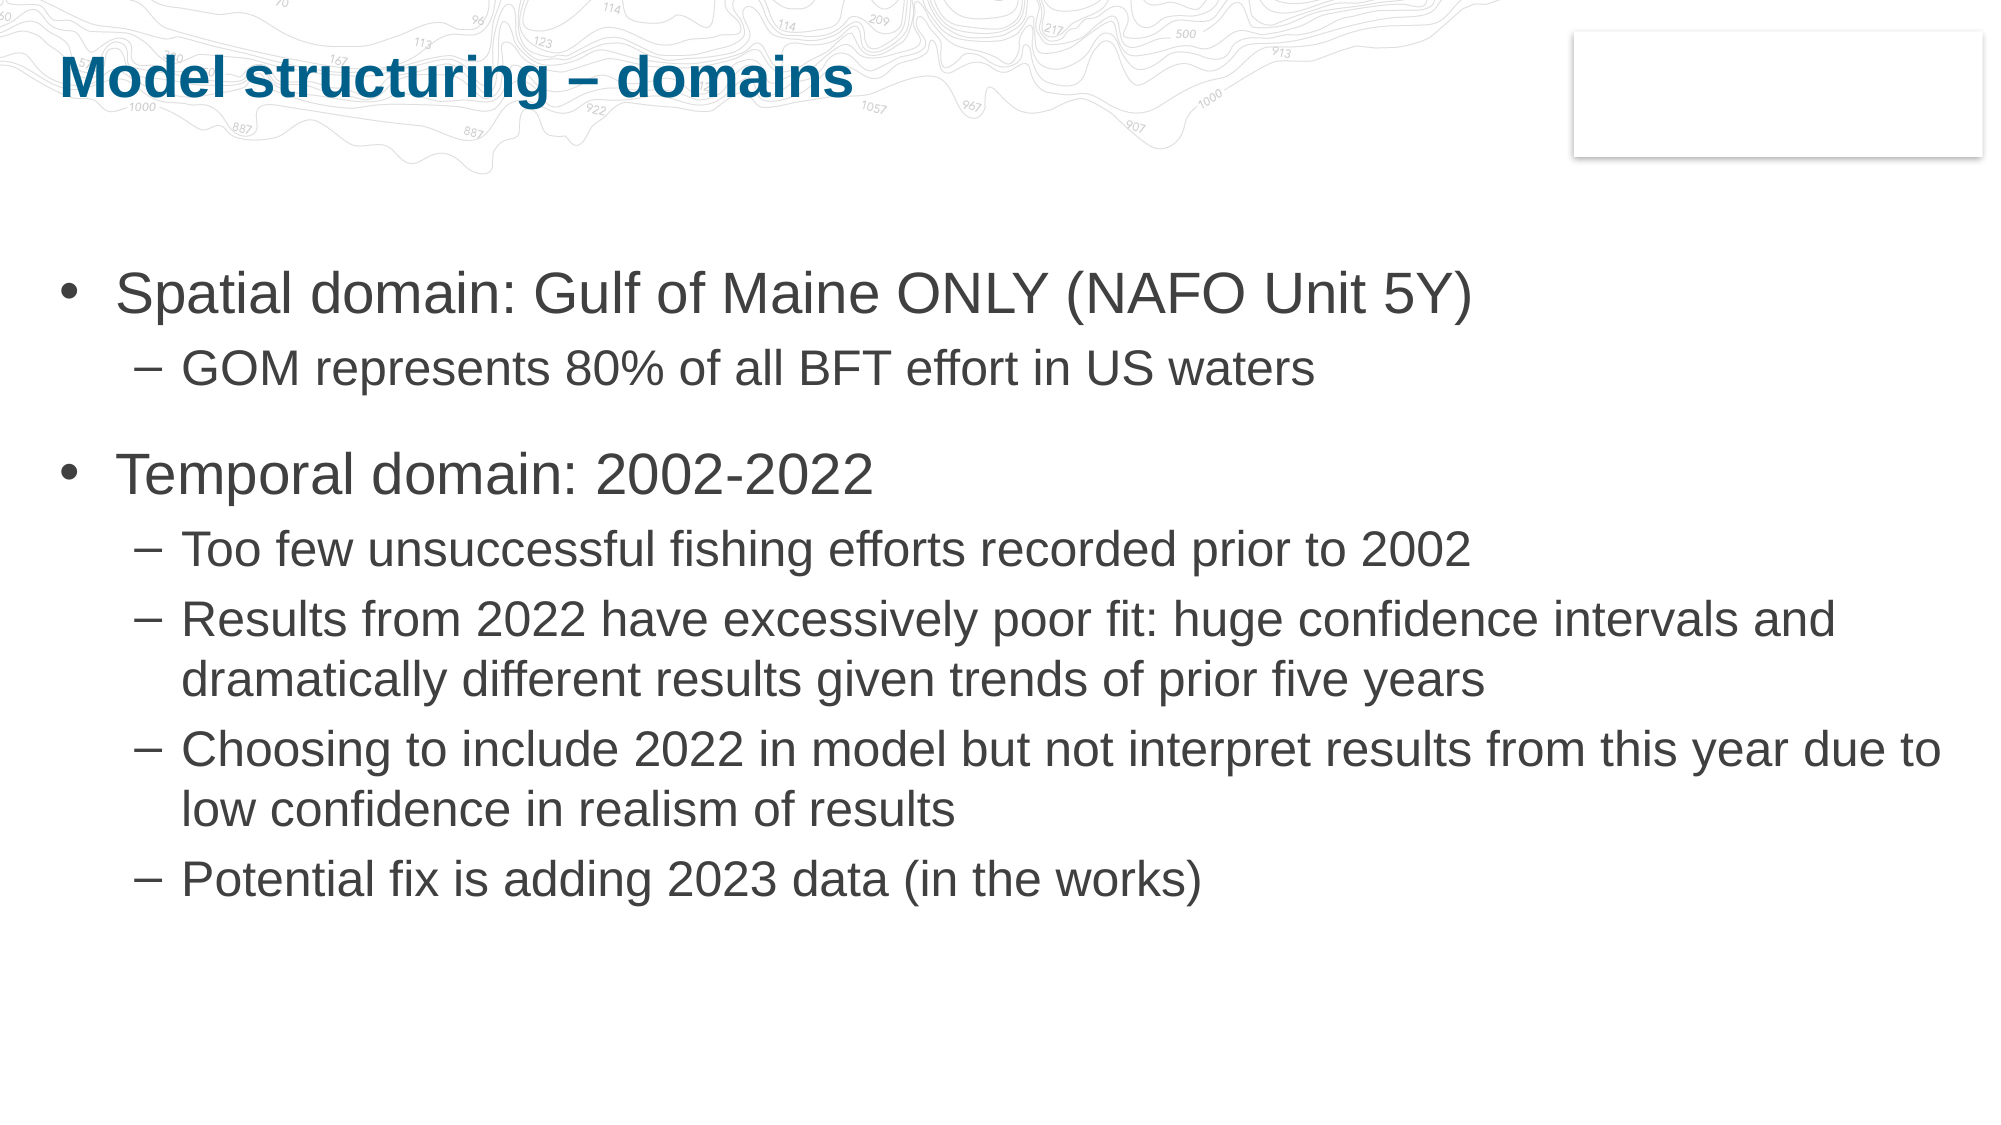

# Model structuring – domains

Spatial domain: Gulf of Maine ONLY (NAFO Unit 5Y)
GOM represents 80% of all BFT effort in US waters

Temporal domain: 2002-2022
Too few unsuccessful fishing efforts recorded prior to 2002
Results from 2022 have excessively poor fit: huge confidence intervals and dramatically different results given trends of prior five years
Choosing to include 2022 in model but not interpret results from this year due to low confidence in realism of results
Potential fix is adding 2023 data (in the works)